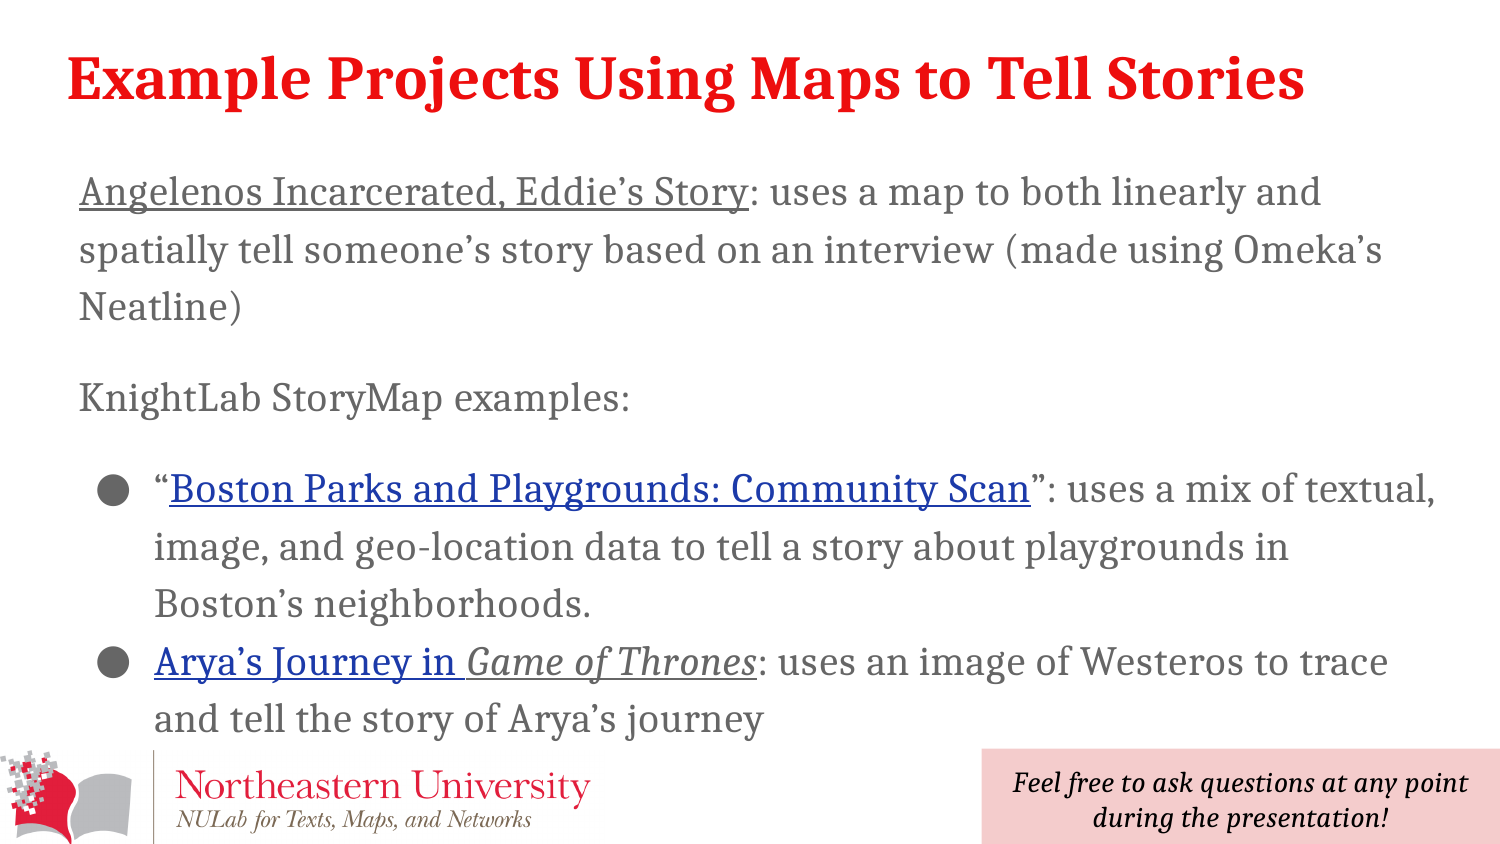

# Example Projects Using Maps to Tell Stories
Angelenos Incarcerated, Eddie’s Story: uses a map to both linearly and spatially tell someone’s story based on an interview (made using Omeka’s Neatline)
KnightLab StoryMap examples:
“Boston Parks and Playgrounds: Community Scan”: uses a mix of textual, image, and geo-location data to tell a story about playgrounds in Boston’s neighborhoods.
Arya’s Journey in Game of Thrones: uses an image of Westeros to trace and tell the story of Arya’s journey